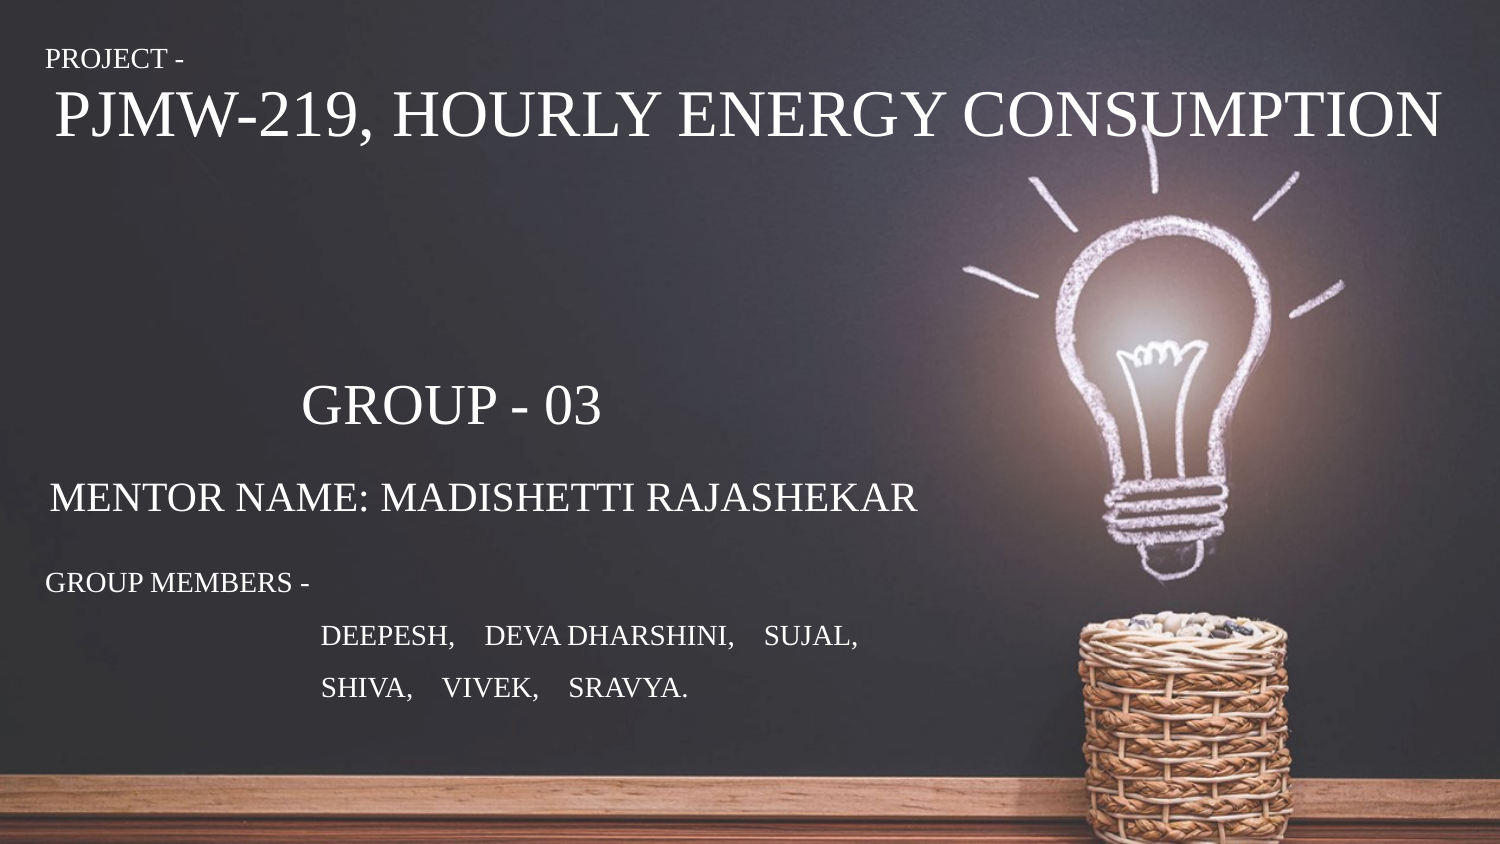

PROJECT -
# PJMW-219, HOURLY ENERGY CONSUMPTION
GROUP - 03
MENTOR NAME: MADISHETTI RAJASHEKAR
GROUP MEMBERS -
                                      DEEPESH,    DEVA DHARSHINI,    SUJAL,
       SHIVA,    VIVEK,    SRAVYA.